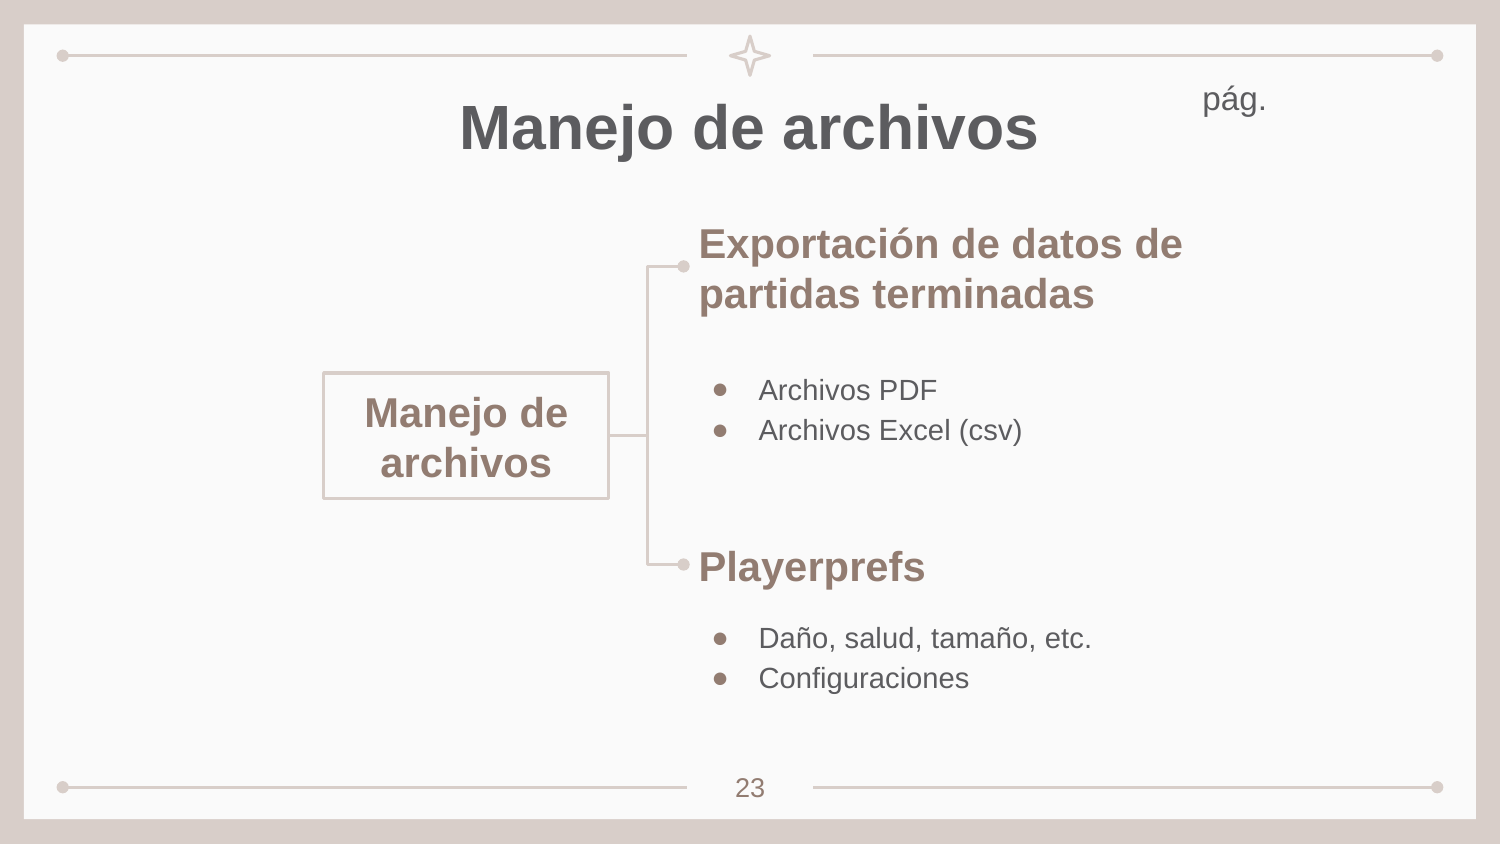

pág.
# Manejo de archivos
Exportación de datos de partidas terminadas
Archivos PDF
Archivos Excel (csv)

Manejo de archivos
Playerprefs
Daño, salud, tamaño, etc.
Configuraciones
23